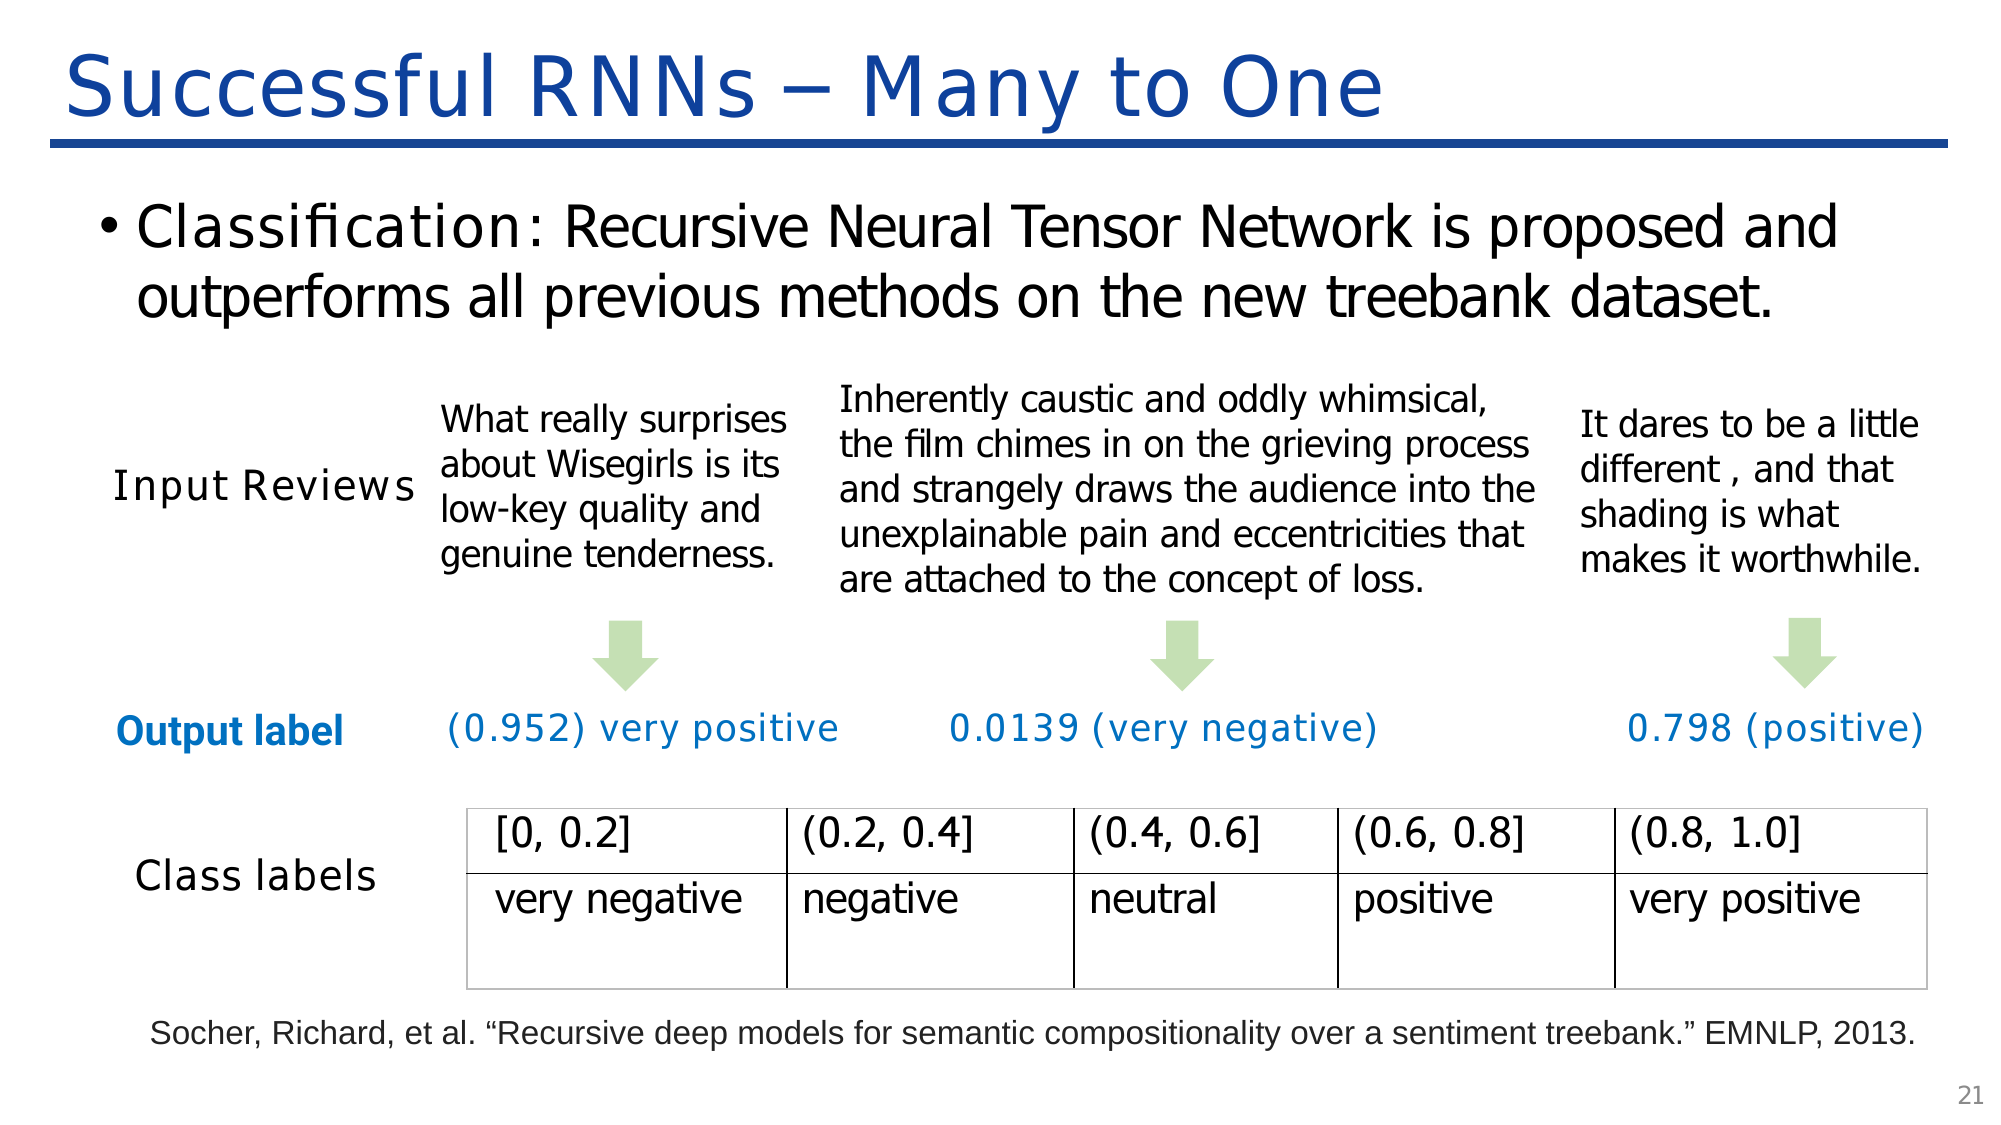

# Successful RNNs – Many to One
Classification: Recursive Neural Tensor Network is proposed and outperforms all previous methods on the new treebank dataset.
Inherently caustic and oddly whimsical, the film chimes in on the grieving process and strangely draws the audience into the unexplainable pain and eccentricities that are attached to the concept of loss.
What really surprises about Wisegirls is its low-key quality and genuine tenderness.
It dares to be a little different , and that shading is what makes it worthwhile.
Input Reviews

Output label
(0.952) very positive
0.0139 (very negative)
0.798 (positive)
| [0, 0.2] | (0.2, 0.4] | (0.4, 0.6] | (0.6, 0.8] | (0.8, 1.0] |
| --- | --- | --- | --- | --- |
| very negative | negative | neutral | positive | very positive |
Class labels
Socher, Richard, et al. “Recursive deep models for semantic compositionality over a sentiment treebank.” EMNLP, 2013.
21